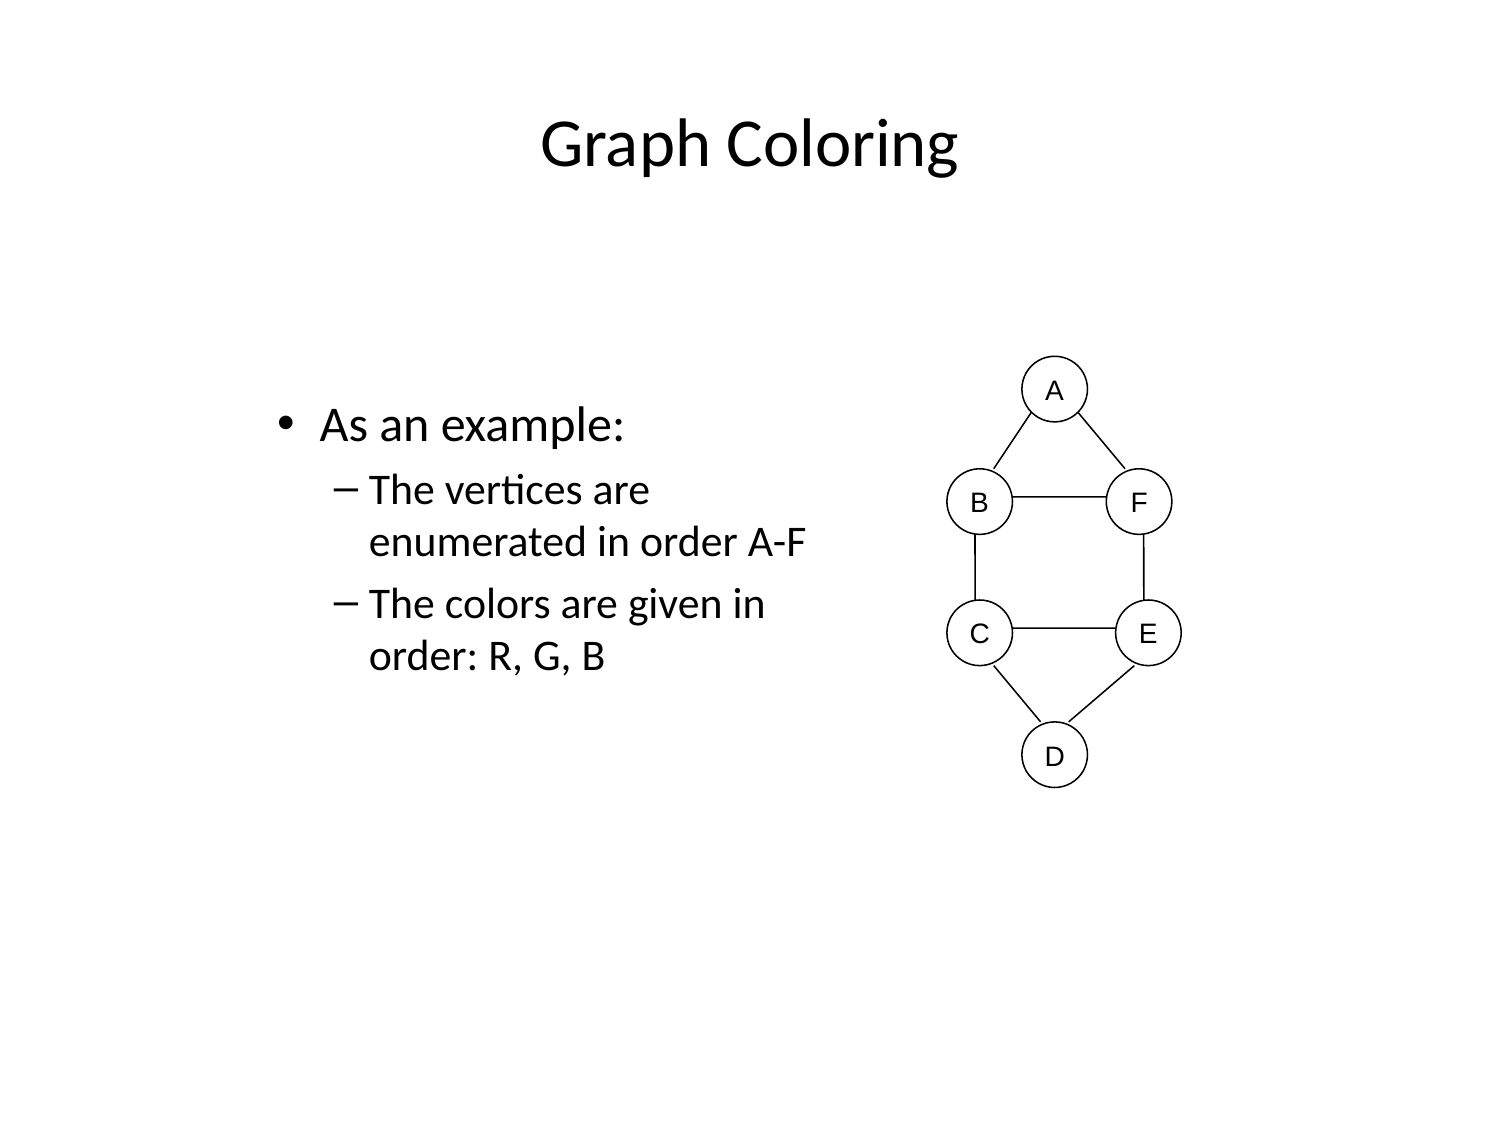

# Graph Coloring
A
As an example:
The vertices are enumerated in order A-F
The colors are given in order: R, G, B

B
F

C
E

D